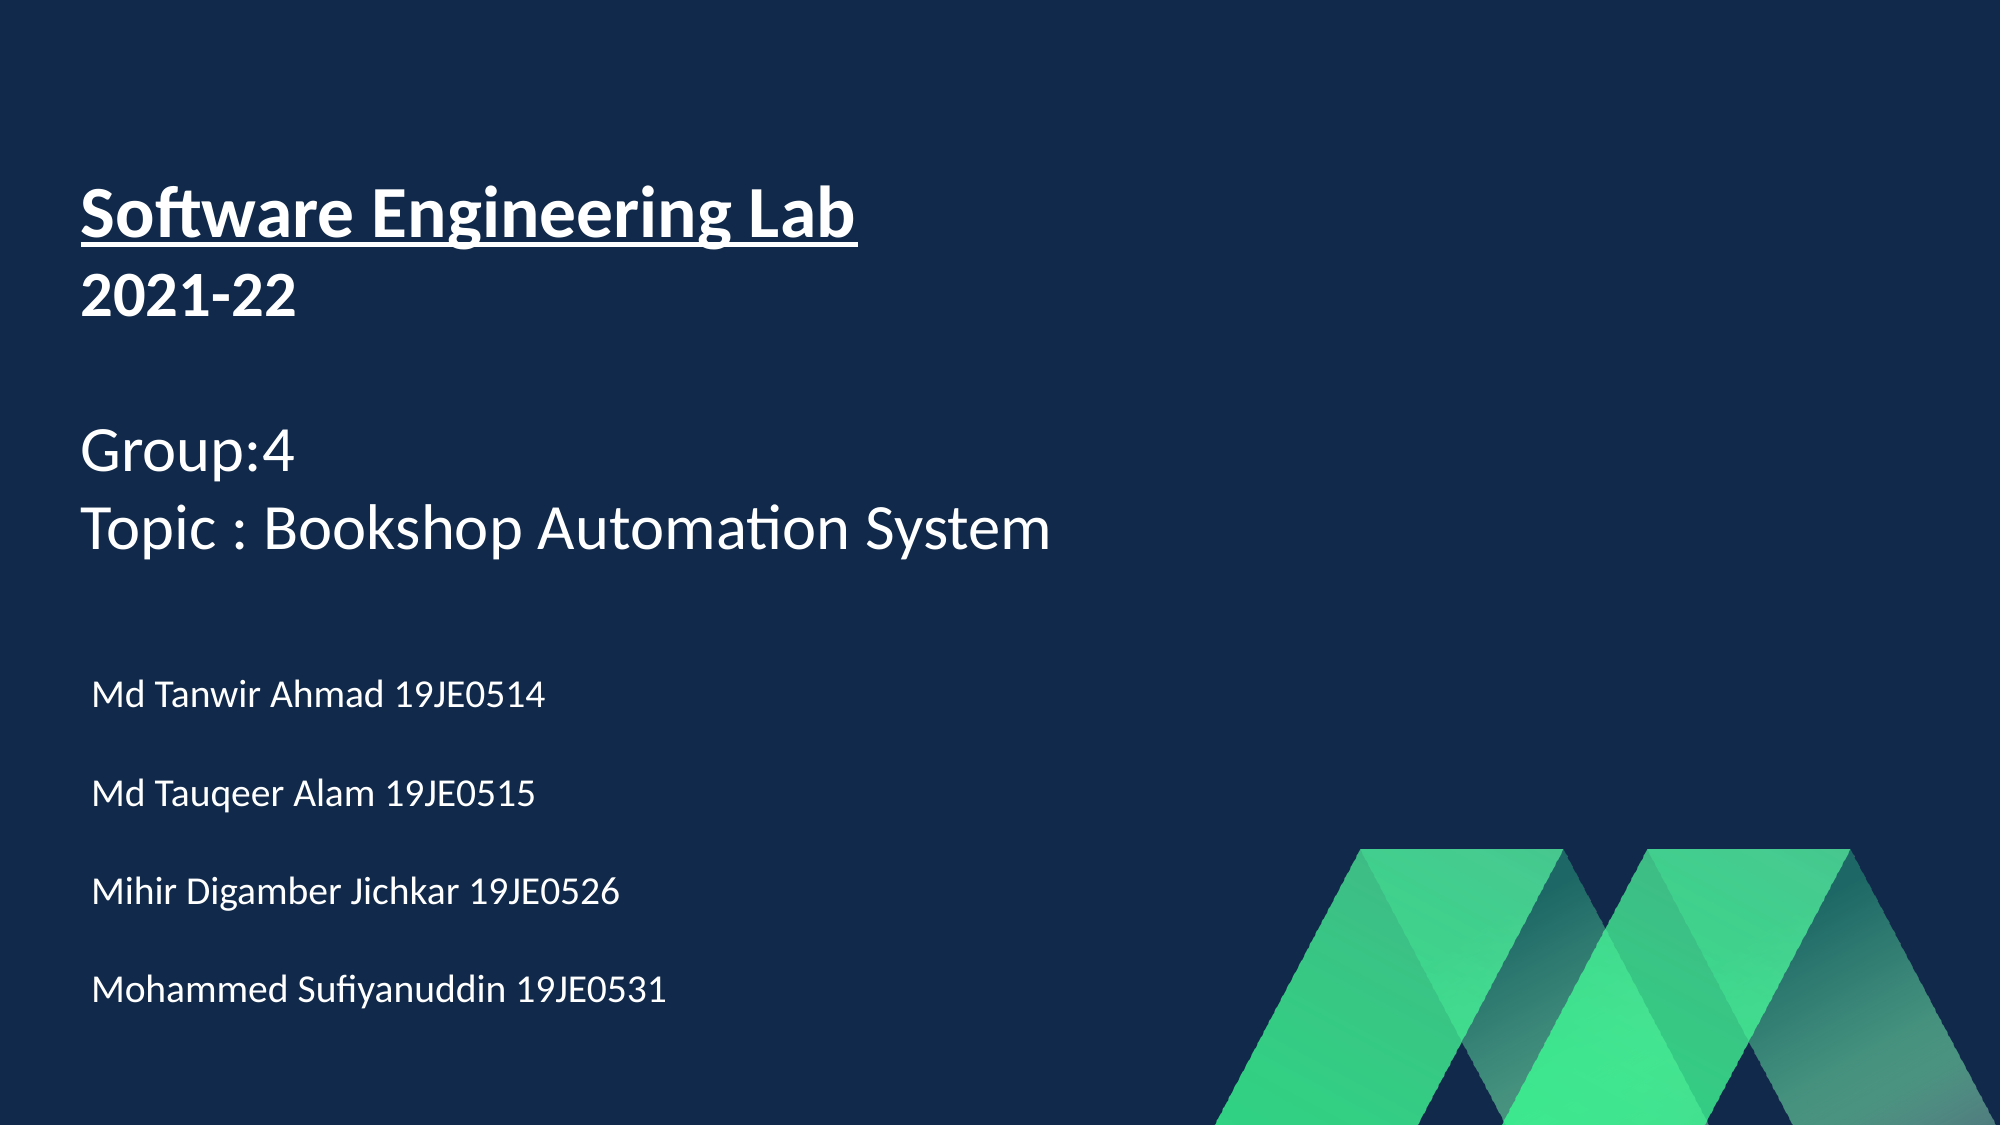

# Software Engineering Lab 2021-22 Group:4 Topic : Bookshop Automation System
Md Tanwir Ahmad 19JE0514
Md Tauqeer Alam 19JE0515
Mihir Digamber Jichkar 19JE0526
Mohammed Sufiyanuddin 19JE0531